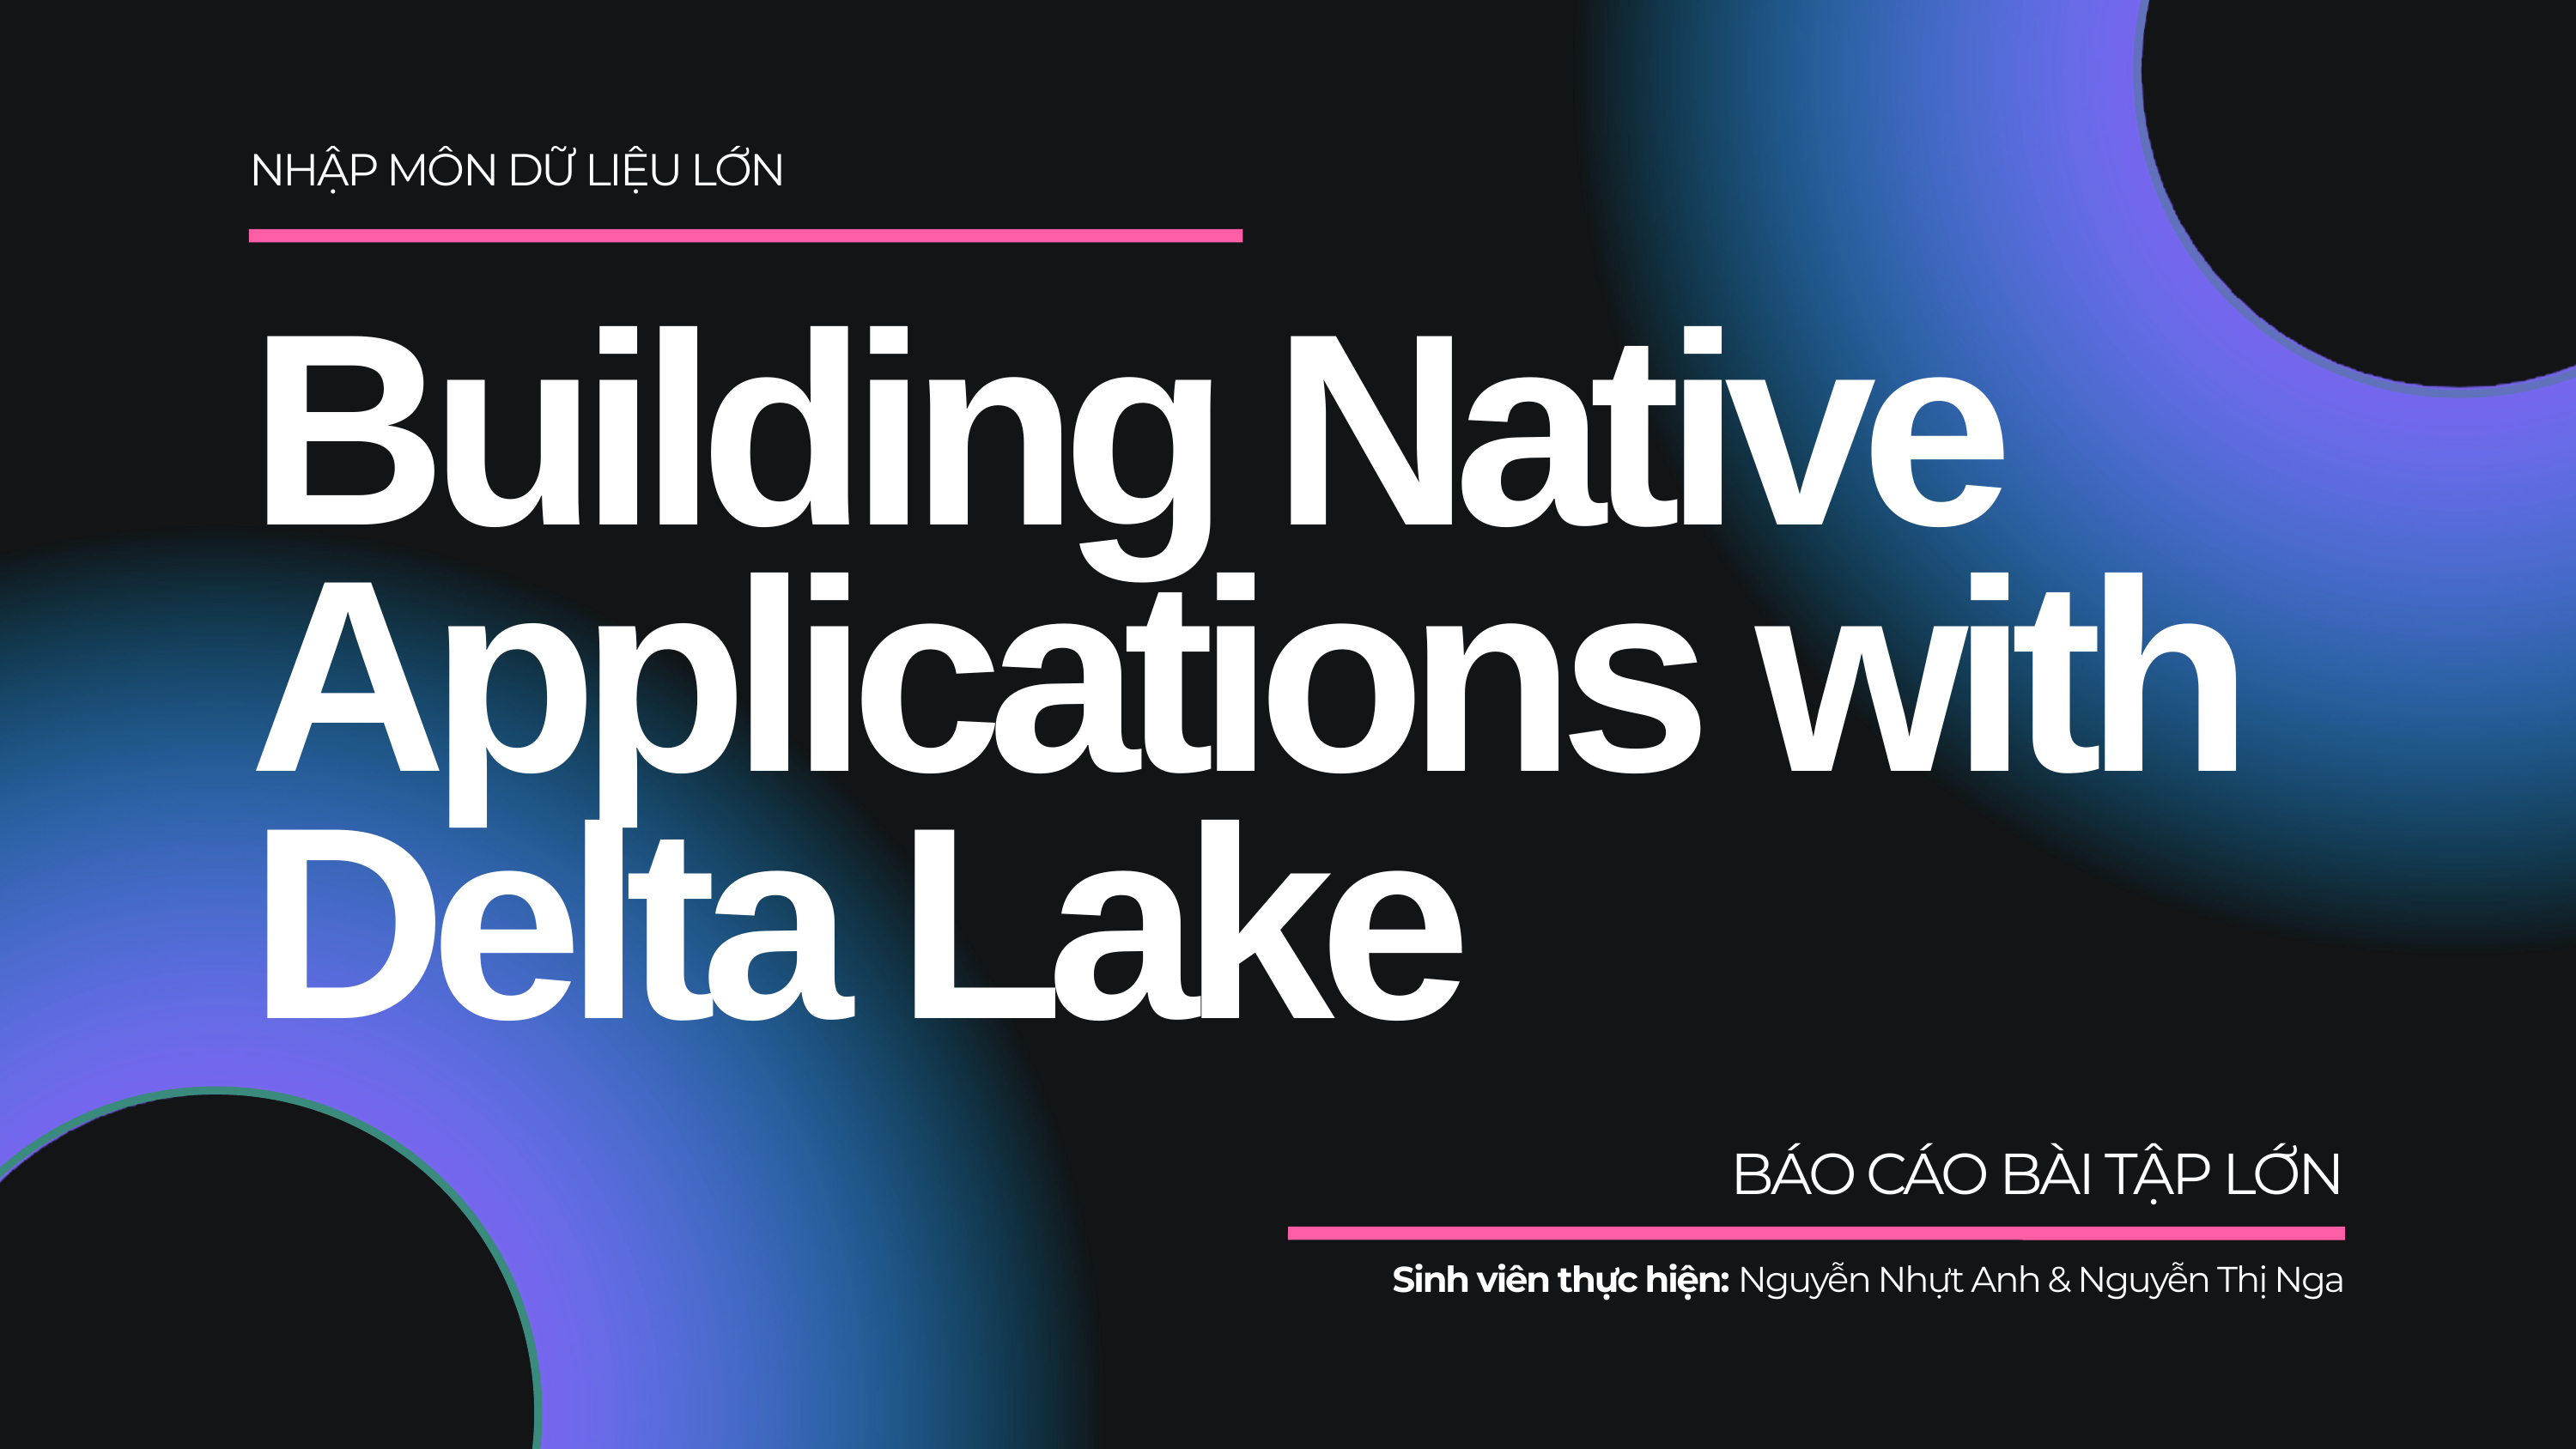

NHẬP MÔN DỮ LIỆU LỚN

Building Native
Applications with
Delta Lake

BÁO CÁO BÀI TẬP LỚN

Sinh viên thực hiện: Nguyễn Nhựt Anh & Nguyễn Thị Nga